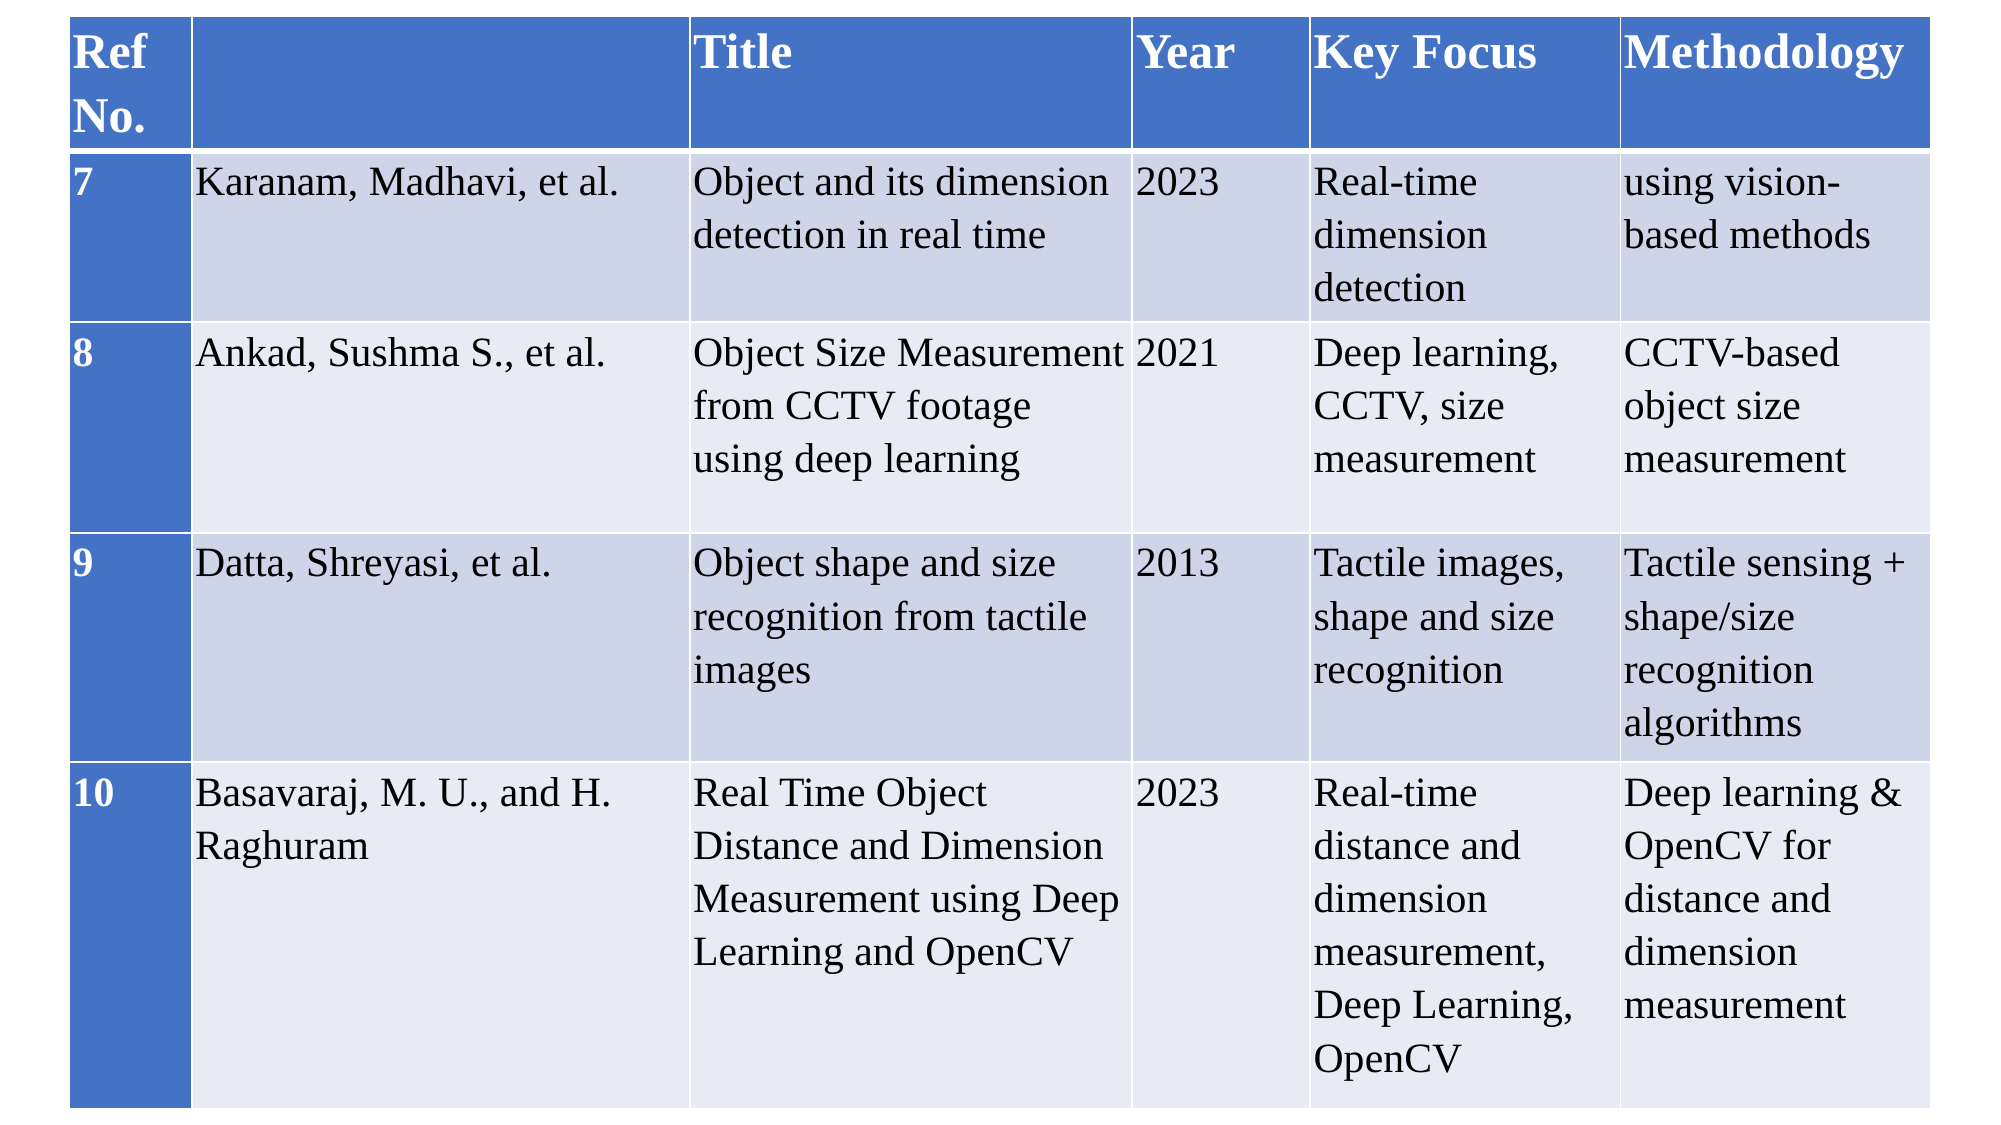

| Ref No. |  | Title | Year | Key Focus | Methodology |
| --- | --- | --- | --- | --- | --- |
| 7 | Karanam, Madhavi, et al. | Object and its dimension detection in real time | 2023 | Real-time dimension detection | using vision-based methods |
| 8 | Ankad, Sushma S., et al. | Object Size Measurement from CCTV footage using deep learning | 2021 | Deep learning, CCTV, size measurement | CCTV-based object size measurement |
| 9 | Datta, Shreyasi, et al. | Object shape and size recognition from tactile images | 2013 | Tactile images, shape and size recognition | Tactile sensing + shape/size recognition algorithms |
| 10 | Basavaraj, M. U., and H. Raghuram | Real Time Object Distance and Dimension Measurement using Deep Learning and OpenCV | 2023 | Real-time distance and dimension measurement, Deep Learning, OpenCV | Deep learning & OpenCV for distance and dimension measurement |
#